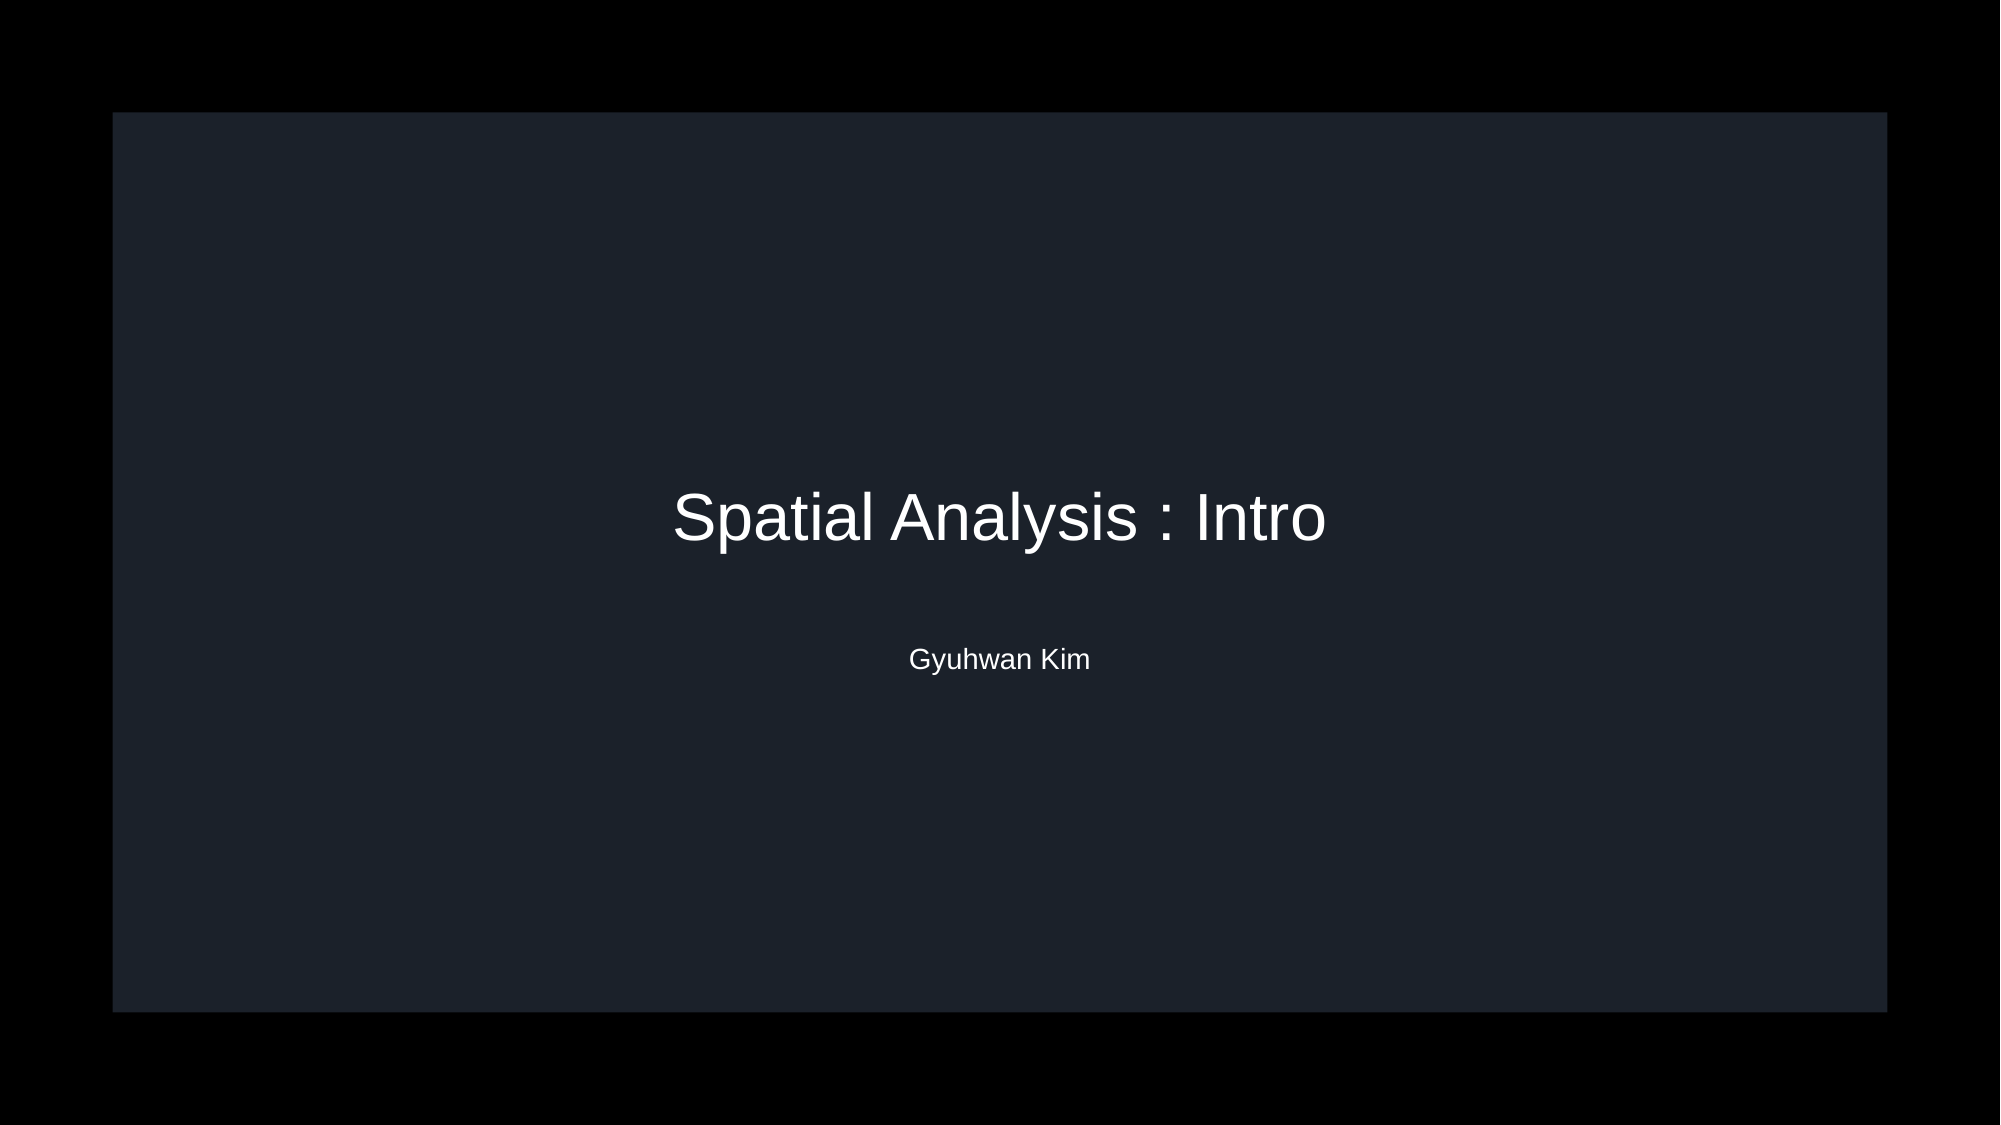

# Spatial Analysis : Intro
Gyuhwan Kim